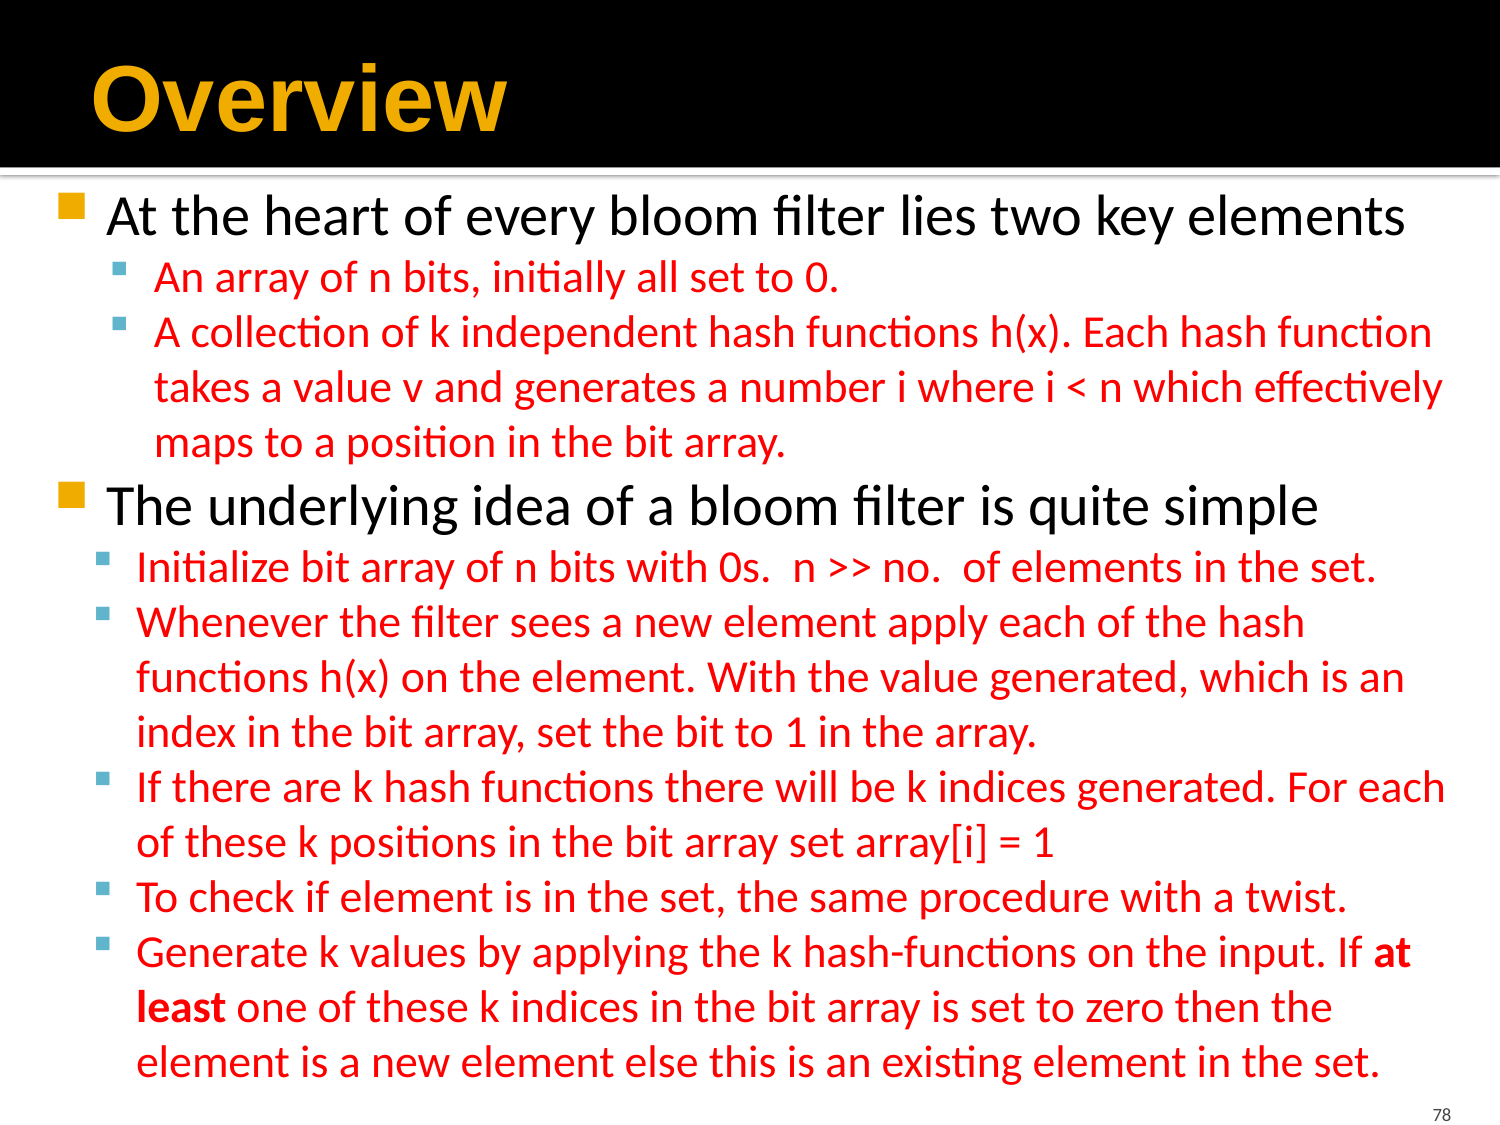

# Overview
At the heart of every bloom filter lies two key elements
An array of n bits, initially all set to 0.
A collection of k independent hash functions h(x). Each hash function takes a value v and generates a number i where i < n which effectively maps to a position in the bit array.
The underlying idea of a bloom filter is quite simple
Initialize bit array of n bits with 0s.  n >> no.  of elements in the set.
Whenever the filter sees a new element apply each of the hash functions h(x) on the element. With the value generated, which is an index in the bit array, set the bit to 1 in the array.
If there are k hash functions there will be k indices generated. For each of these k positions in the bit array set array[i] = 1
To check if element is in the set, the same procedure with a twist.
Generate k values by applying the k hash-functions on the input. If at least one of these k indices in the bit array is set to zero then the element is a new element else this is an existing element in the set.
78